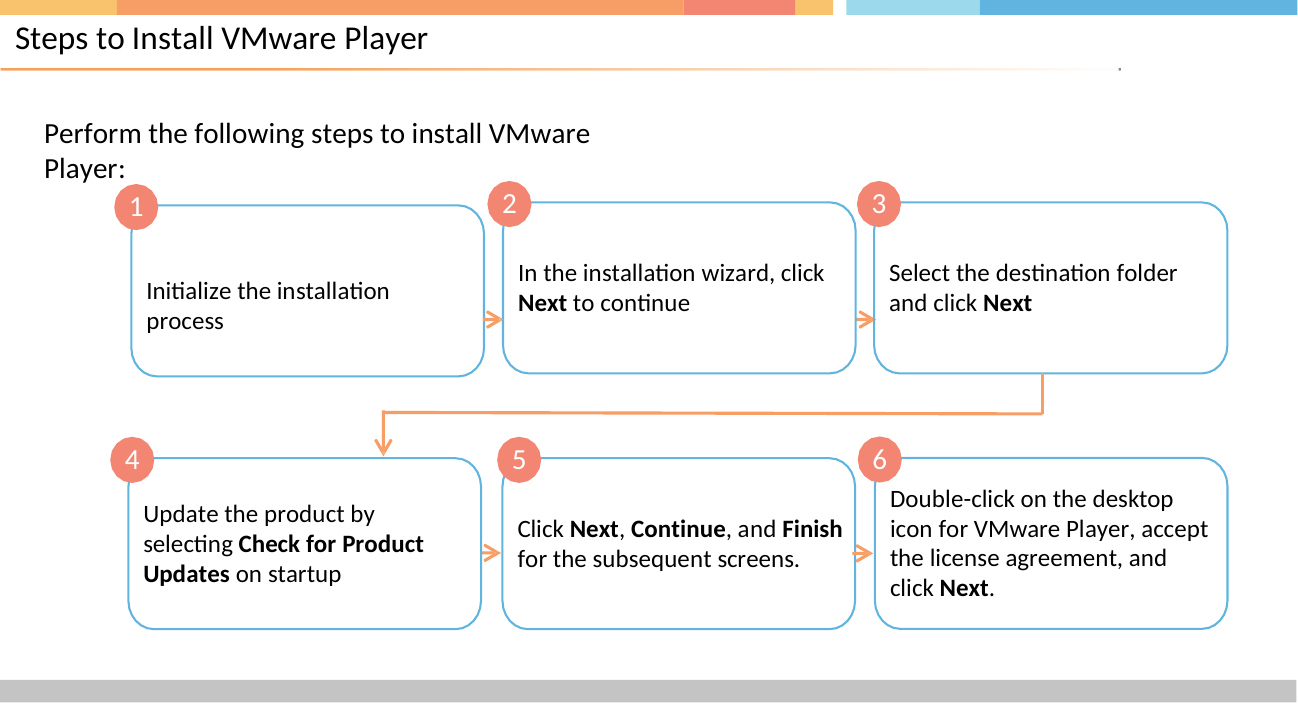

# Steps to Install VMware Player

Perform the following steps to install VMware Player:

2
3

1

In the installation wizard, click
Next to continue
Select the destination folder and click Next
Initialize the installation process

6
4
5

Double-click on the desktop icon for VMware Player, accept the license agreement, and click Next.
Update the product by selecting Check for Product Updates on startup
Click Next, Continue, and Finish
for the subsequent screens.